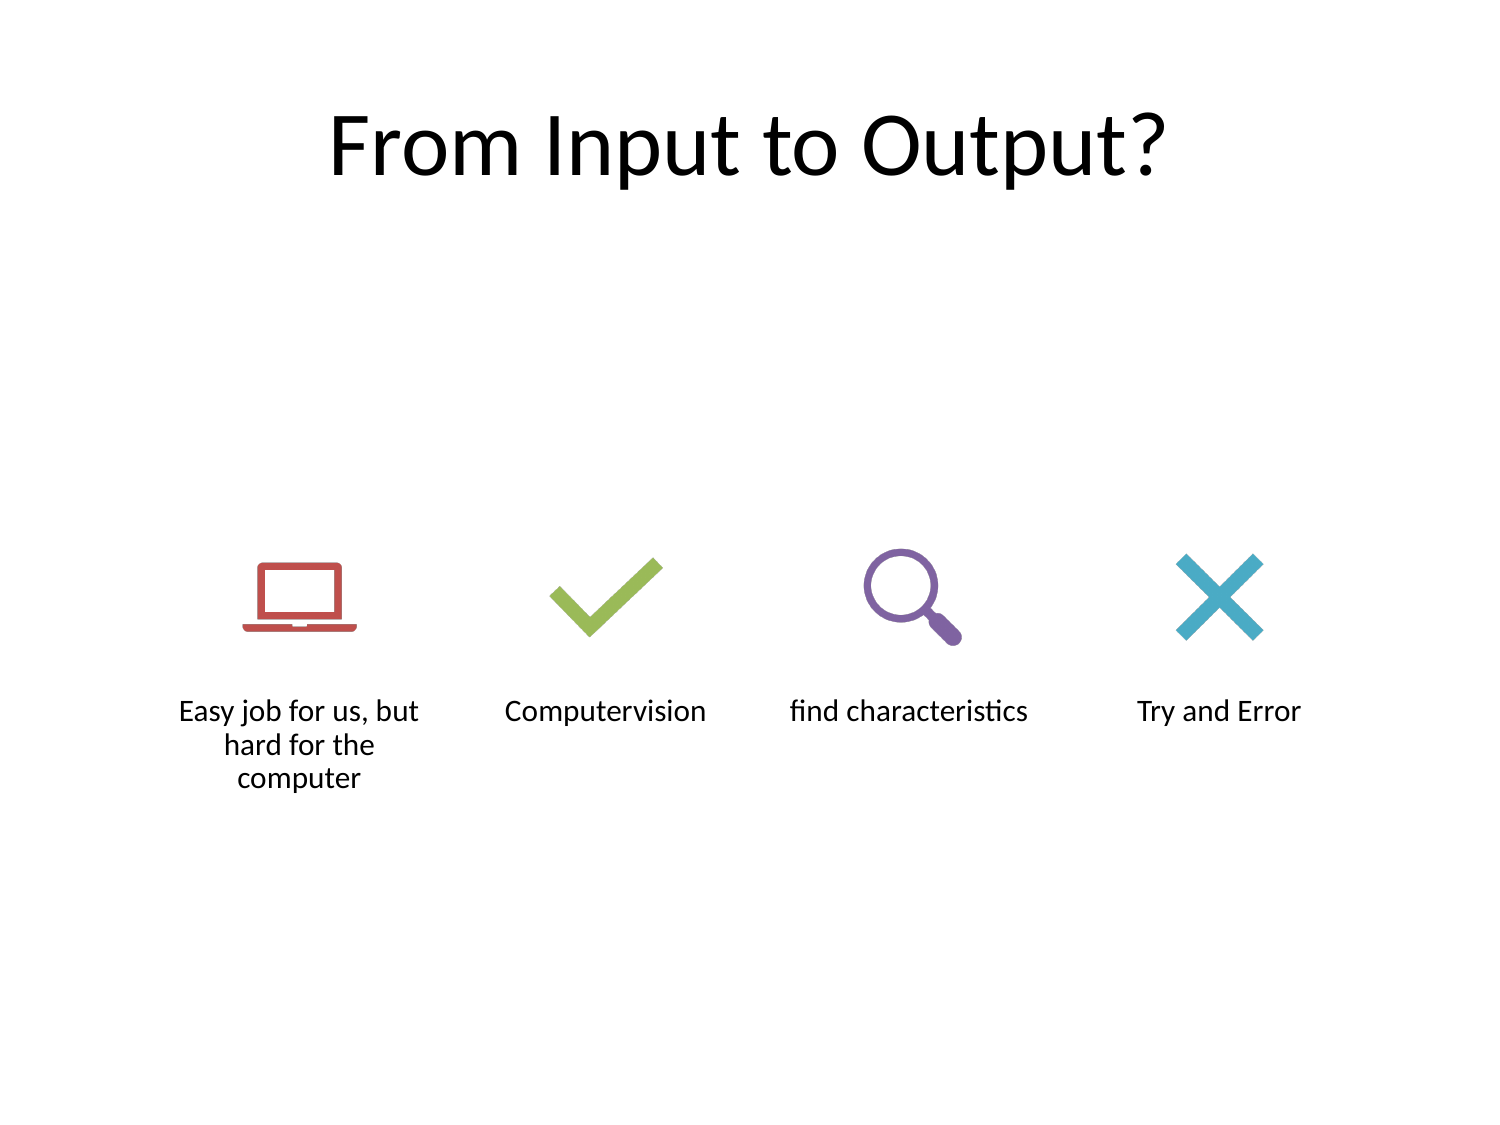

# From Input to Output?
Easy job for us, but hard for the computer
Computervision
find characteristics
Try and Error